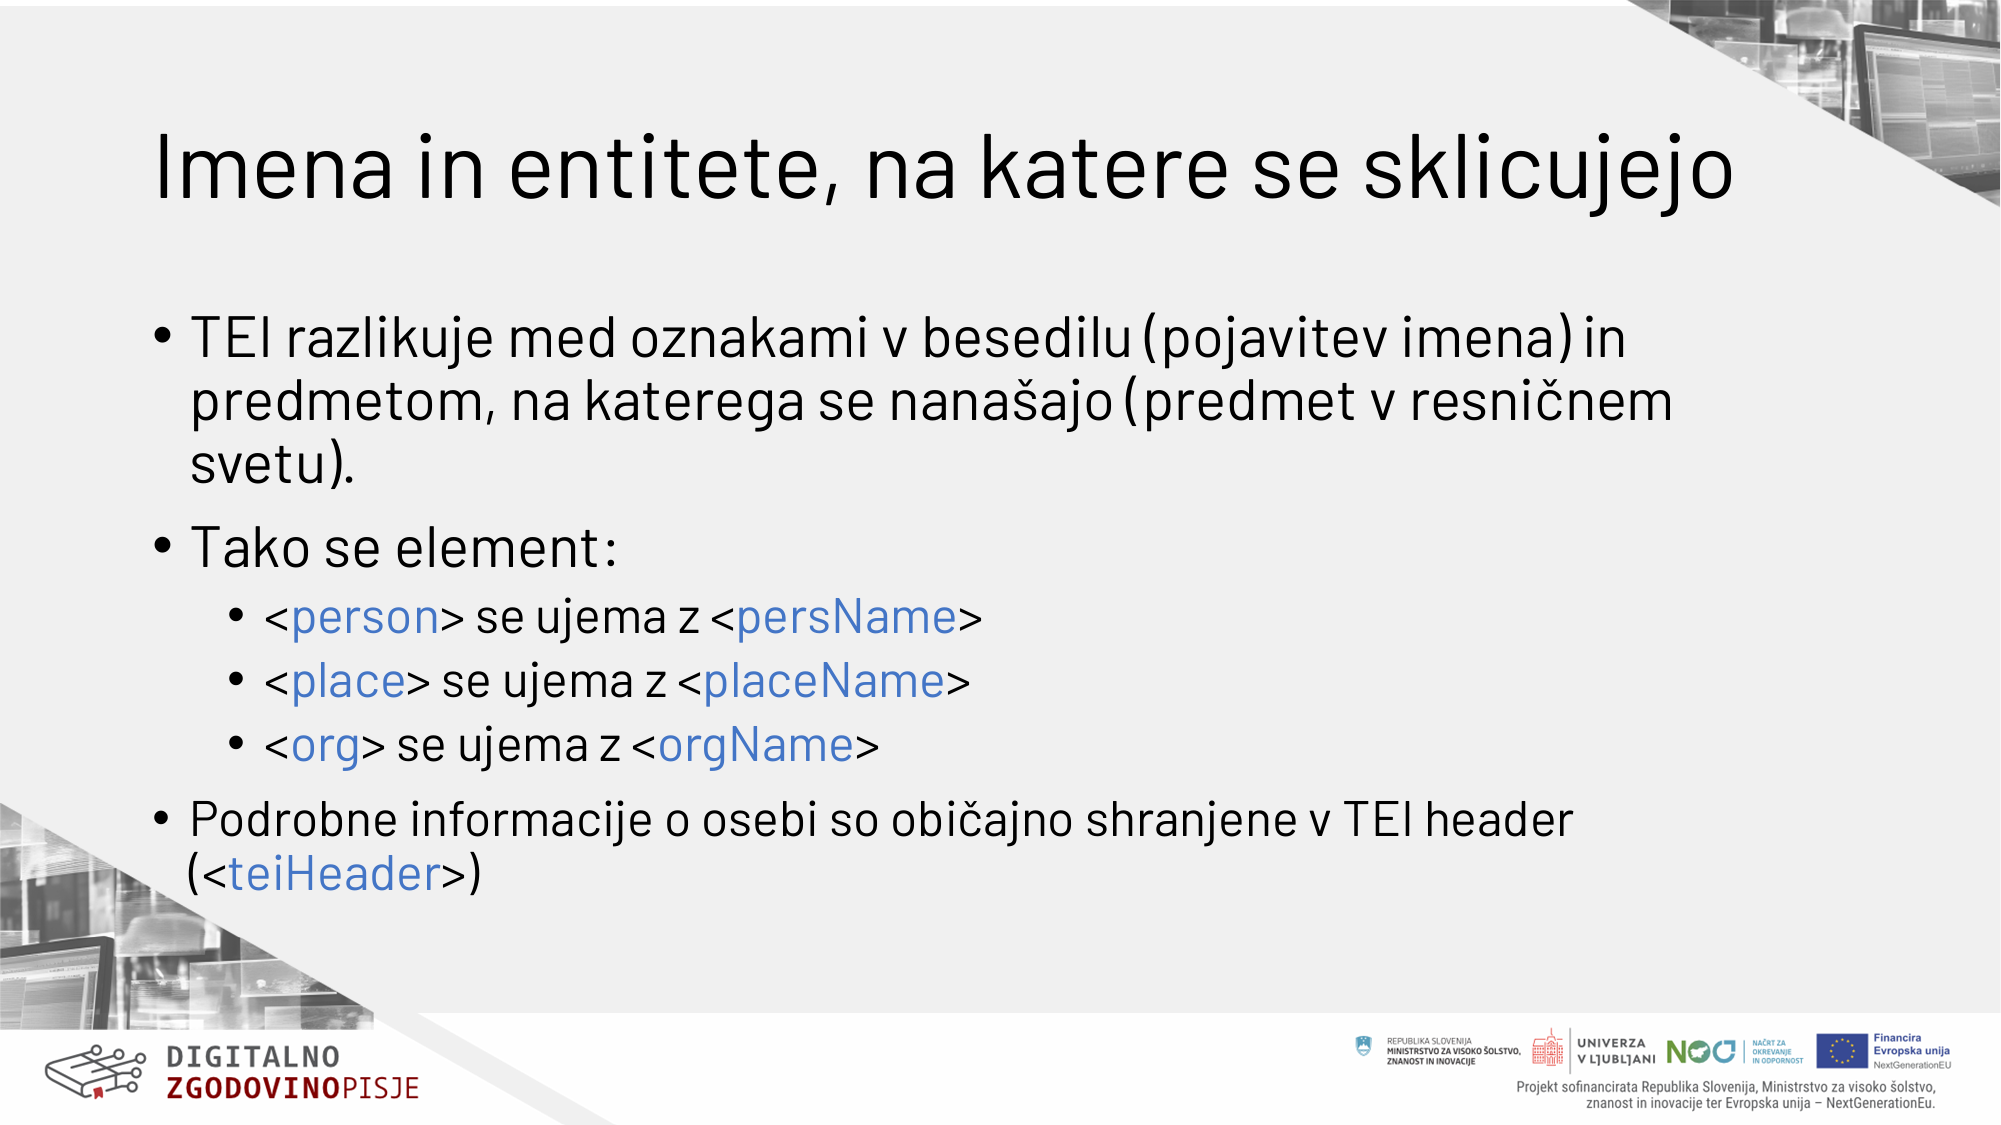

# Imena in entitete, na katere se sklicujejo
TEI razlikuje med oznakami v besedilu (pojavitev imena) in predmetom, na katerega se nanašajo (predmet v resničnem svetu).
Tako se element:
<person> se ujema z <persName>
<place> se ujema z <placeName>
<org> se ujema z <orgName>
Podrobne informacije o osebi so običajno shranjene v TEI header (<teiHeader>)